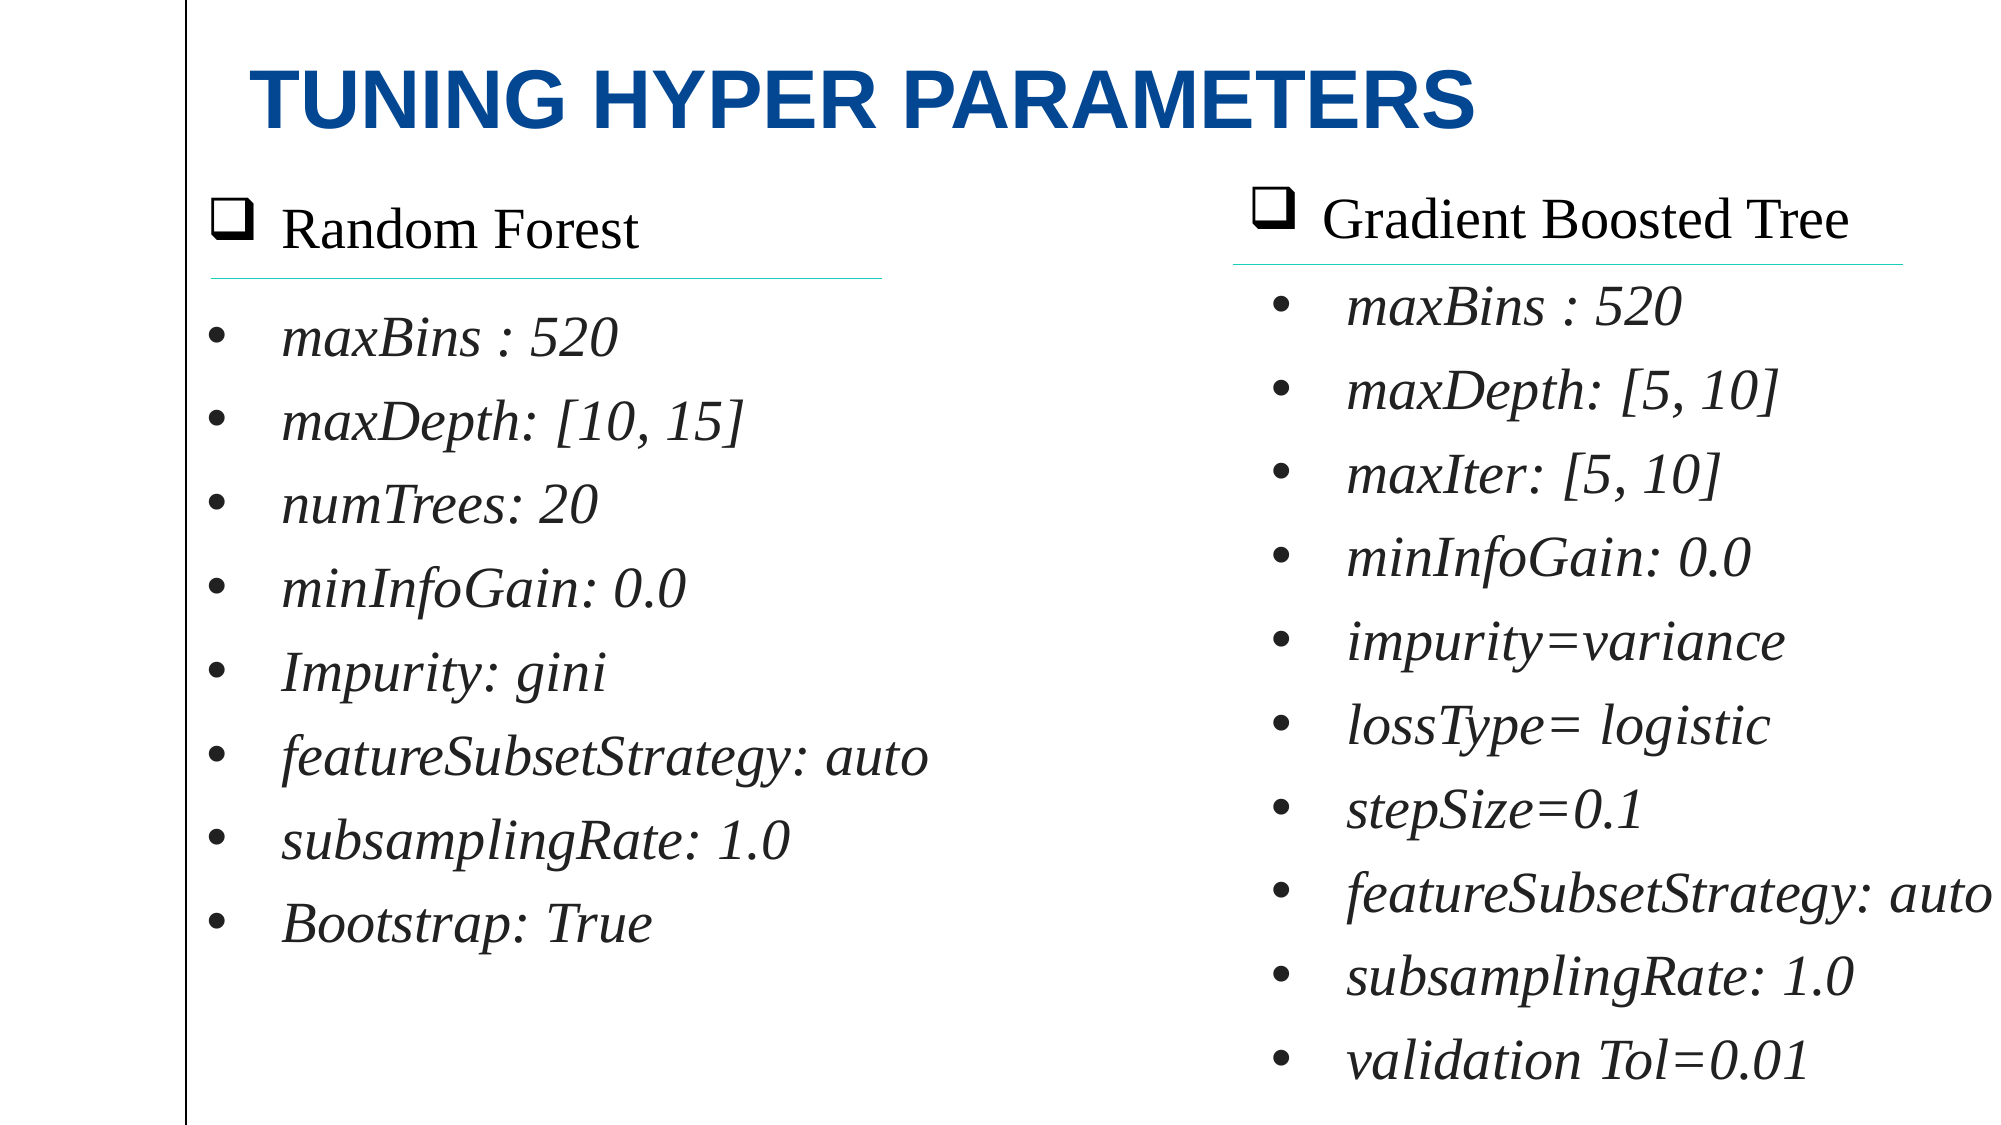

# Tuning Hyper Parameters
Gradient Boosted Tree

Random Forest

maxBins : 520
maxDepth: [5, 10]
maxIter: [5, 10]
minInfoGain: 0.0
impurity=variance
lossType= logistic
stepSize=0.1
featureSubsetStrategy: auto
subsamplingRate: 1.0
validation Tol=0.01
maxBins : 520
maxDepth: [10, 15]
numTrees: 20
minInfoGain: 0.0
Impurity: gini
featureSubsetStrategy: auto
subsamplingRate: 1.0
Bootstrap: True